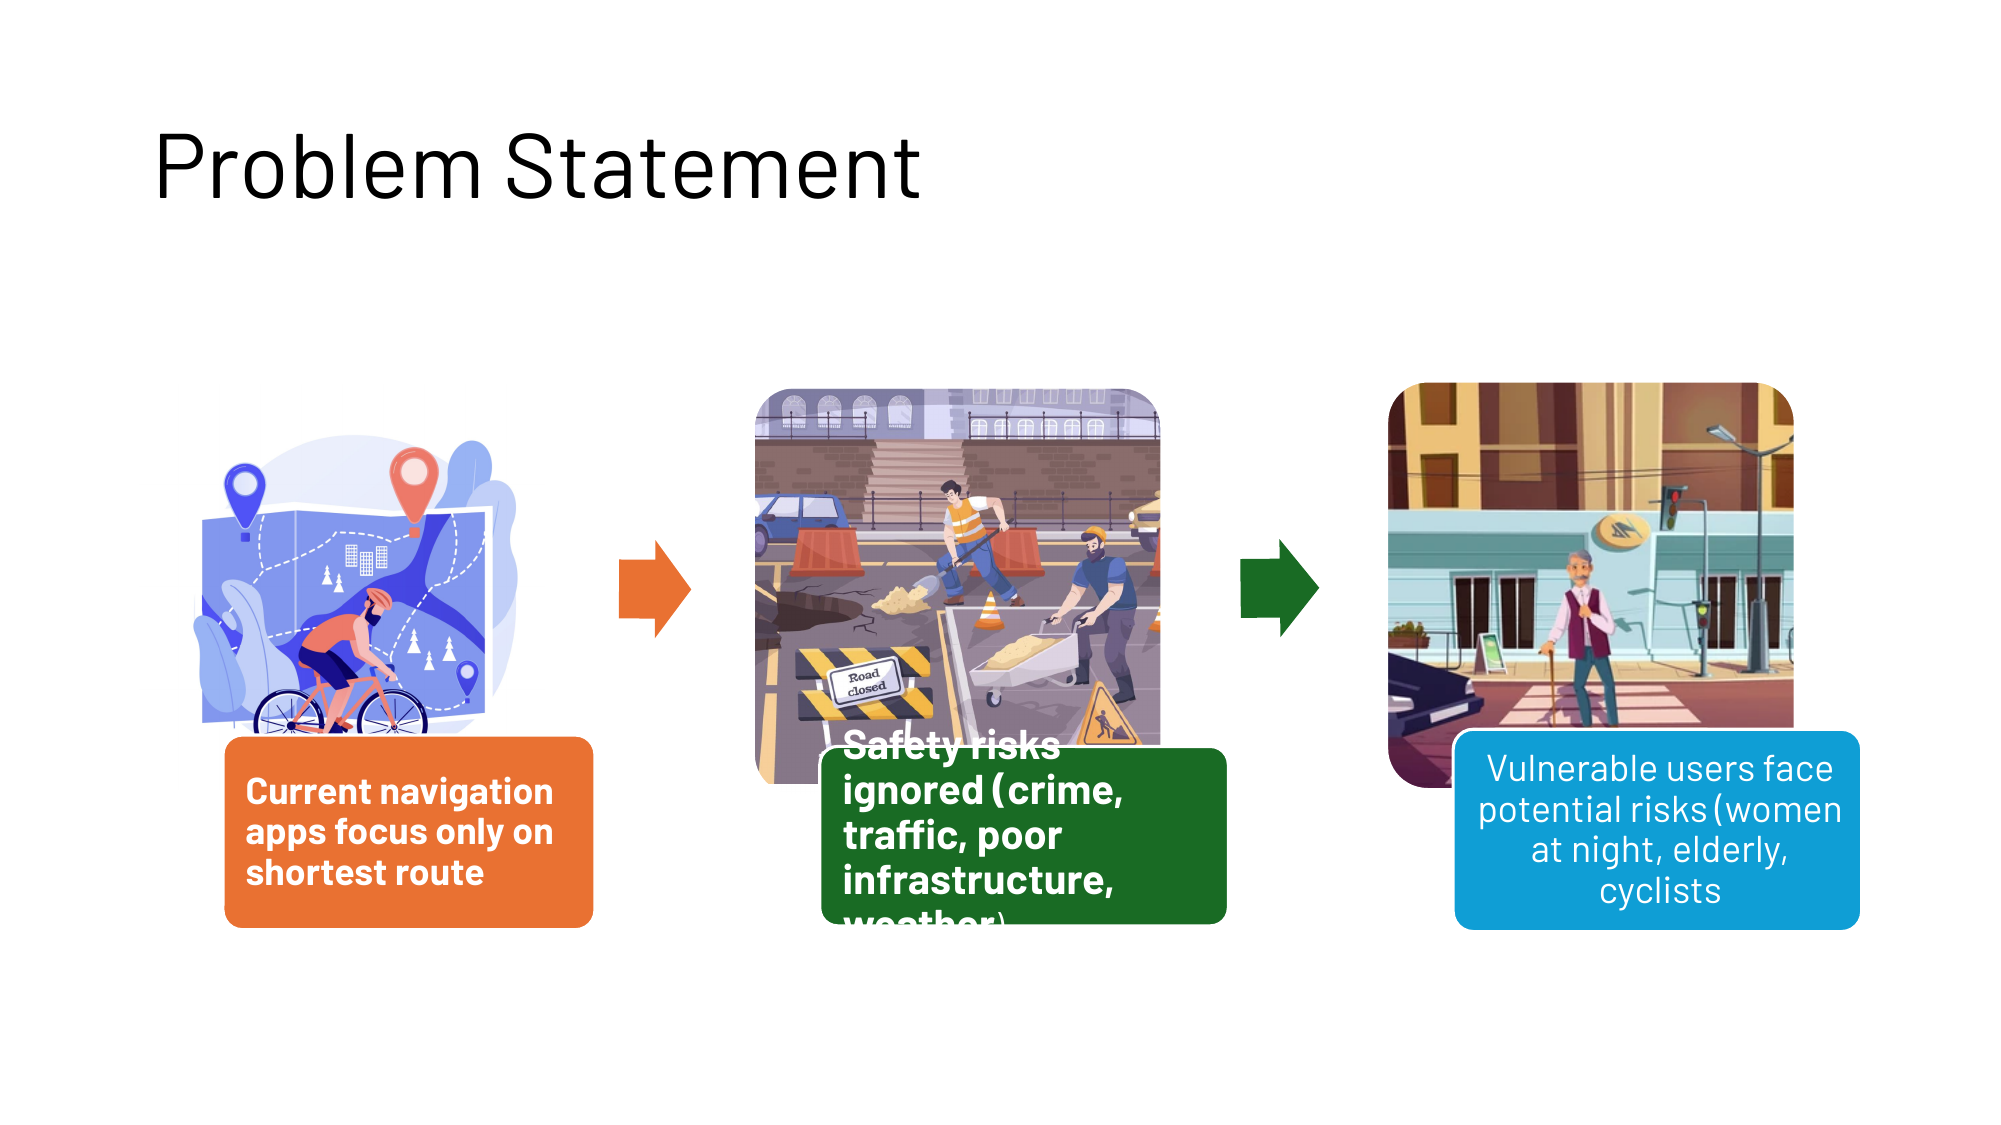

# Problem Statement
Current navigation apps focus only on shortest route

Safety risks ignored (crime, traffic, poor infrastructure, weather)

Vulnerable users face potential risks (women at night, elderly, cyclists